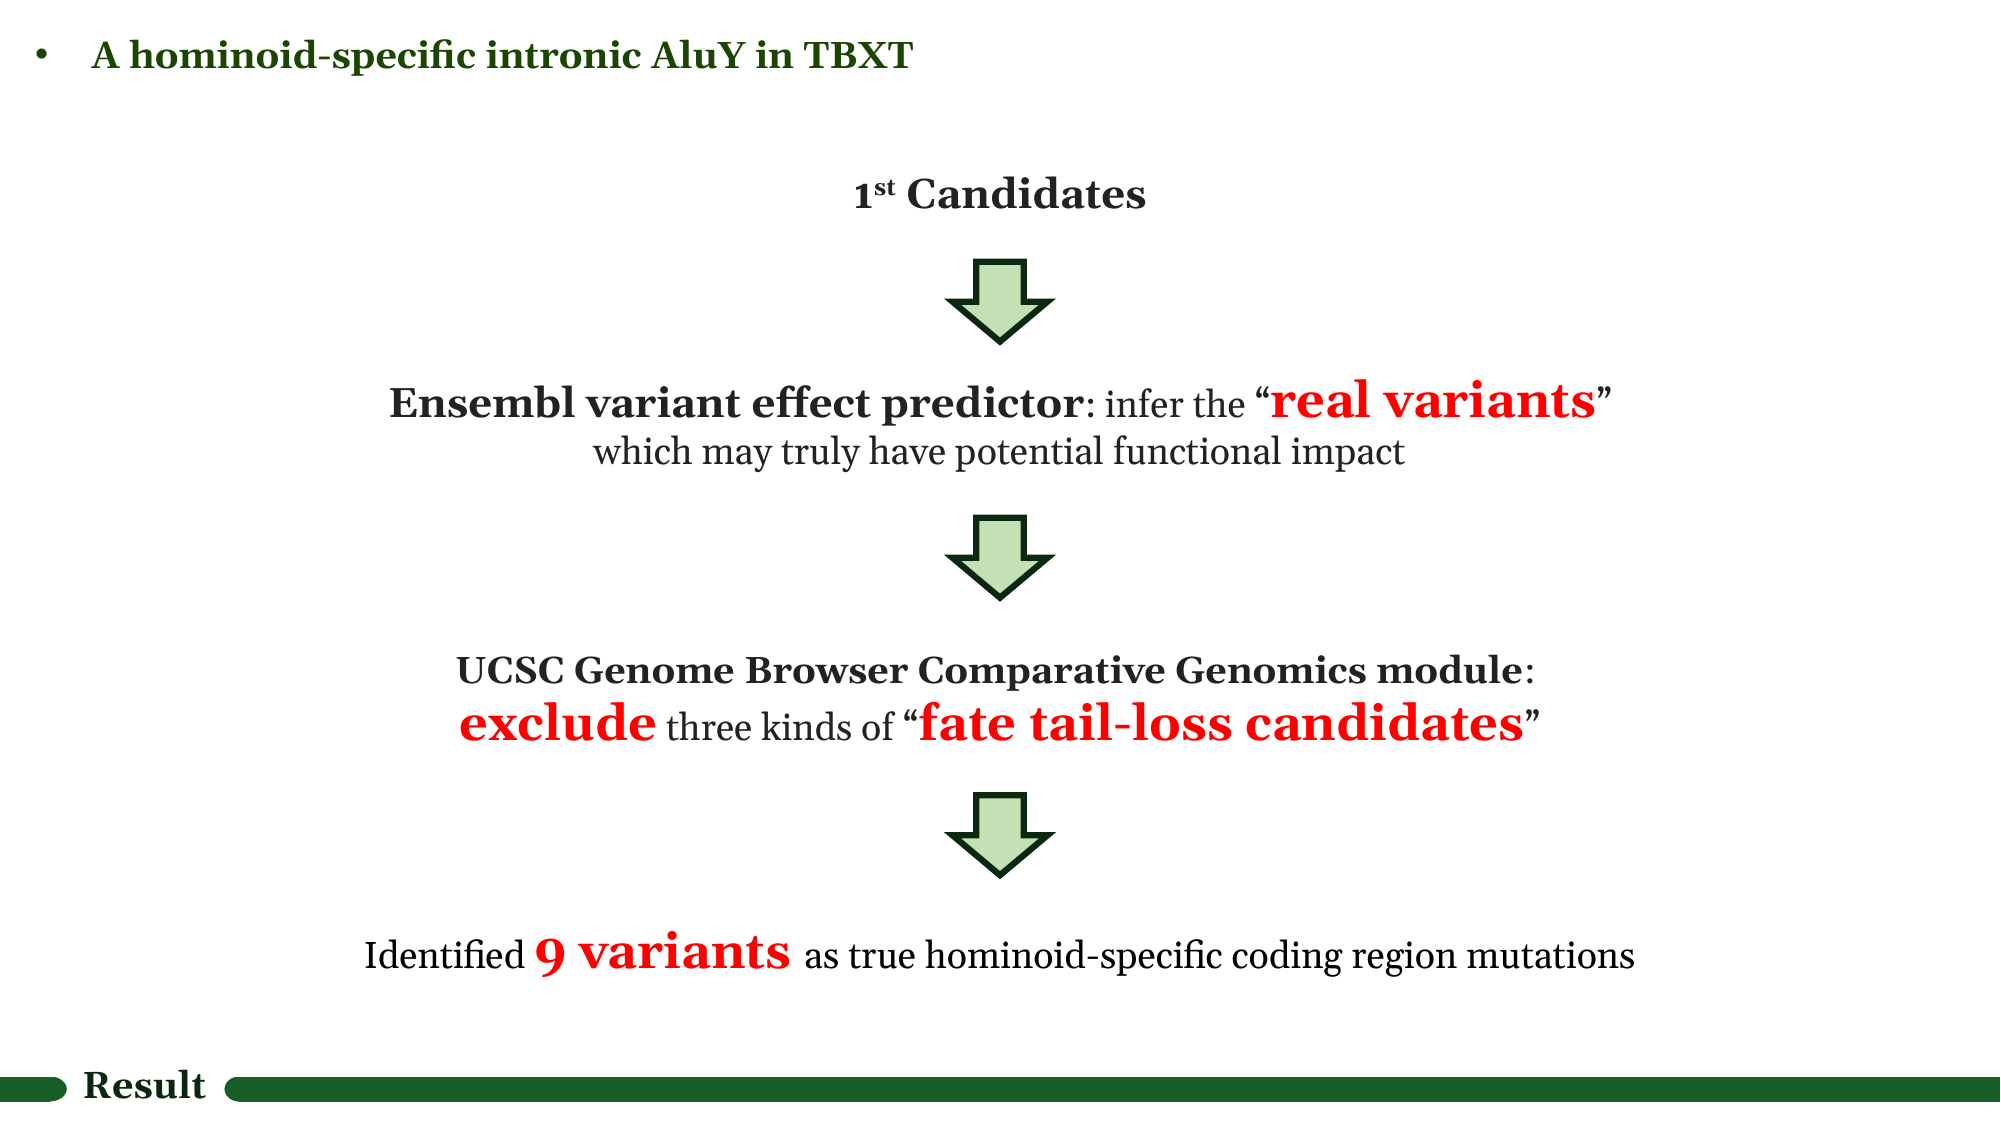

A hominoid-specific intronic AluY in TBXT
1st Candidates

Ensembl variant effect predictor: infer the “real variants” which may truly have potential functional impact

UCSC Genome Browser Comparative Genomics module:
exclude three kinds of “fate tail-loss candidates”

Identified 9 variants as true hominoid-specific coding region mutations
Result